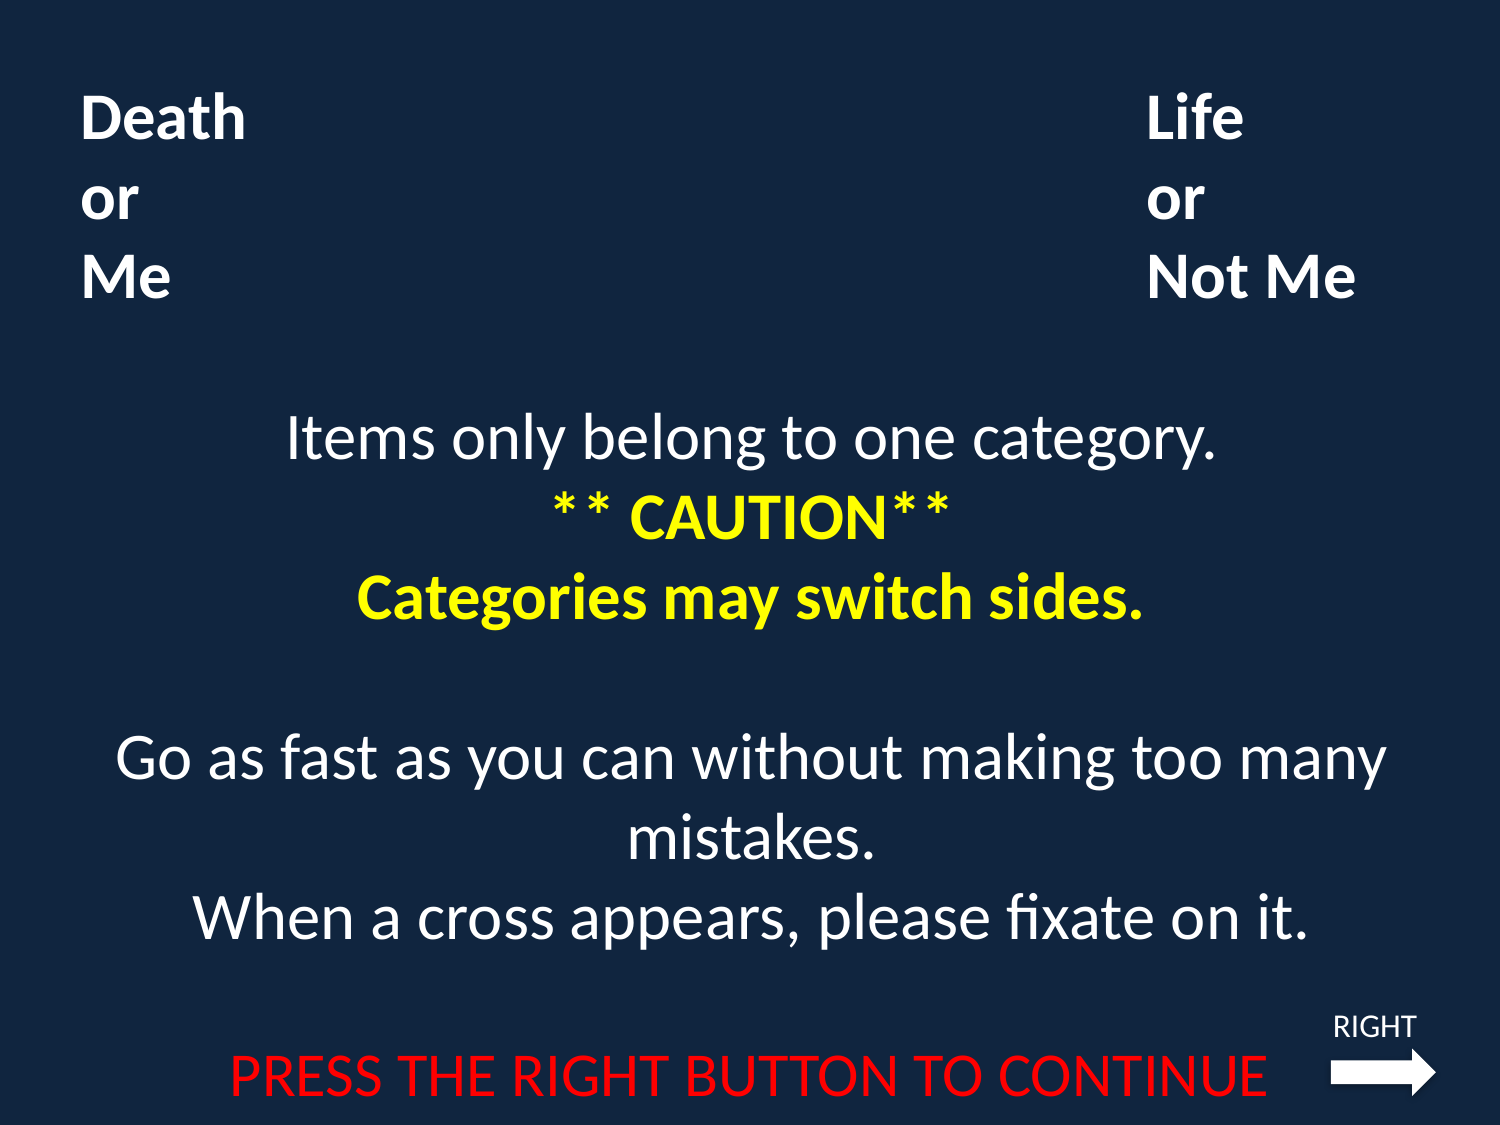

Death
or
Me
Life
or
Not Me
Items only belong to one category.
** CAUTION**
Categories may switch sides.

Go as fast as you can without making too many mistakes.
When a cross appears, please fixate on it.
RIGHT
PRESS THE RIGHT BUTTON TO CONTINUE